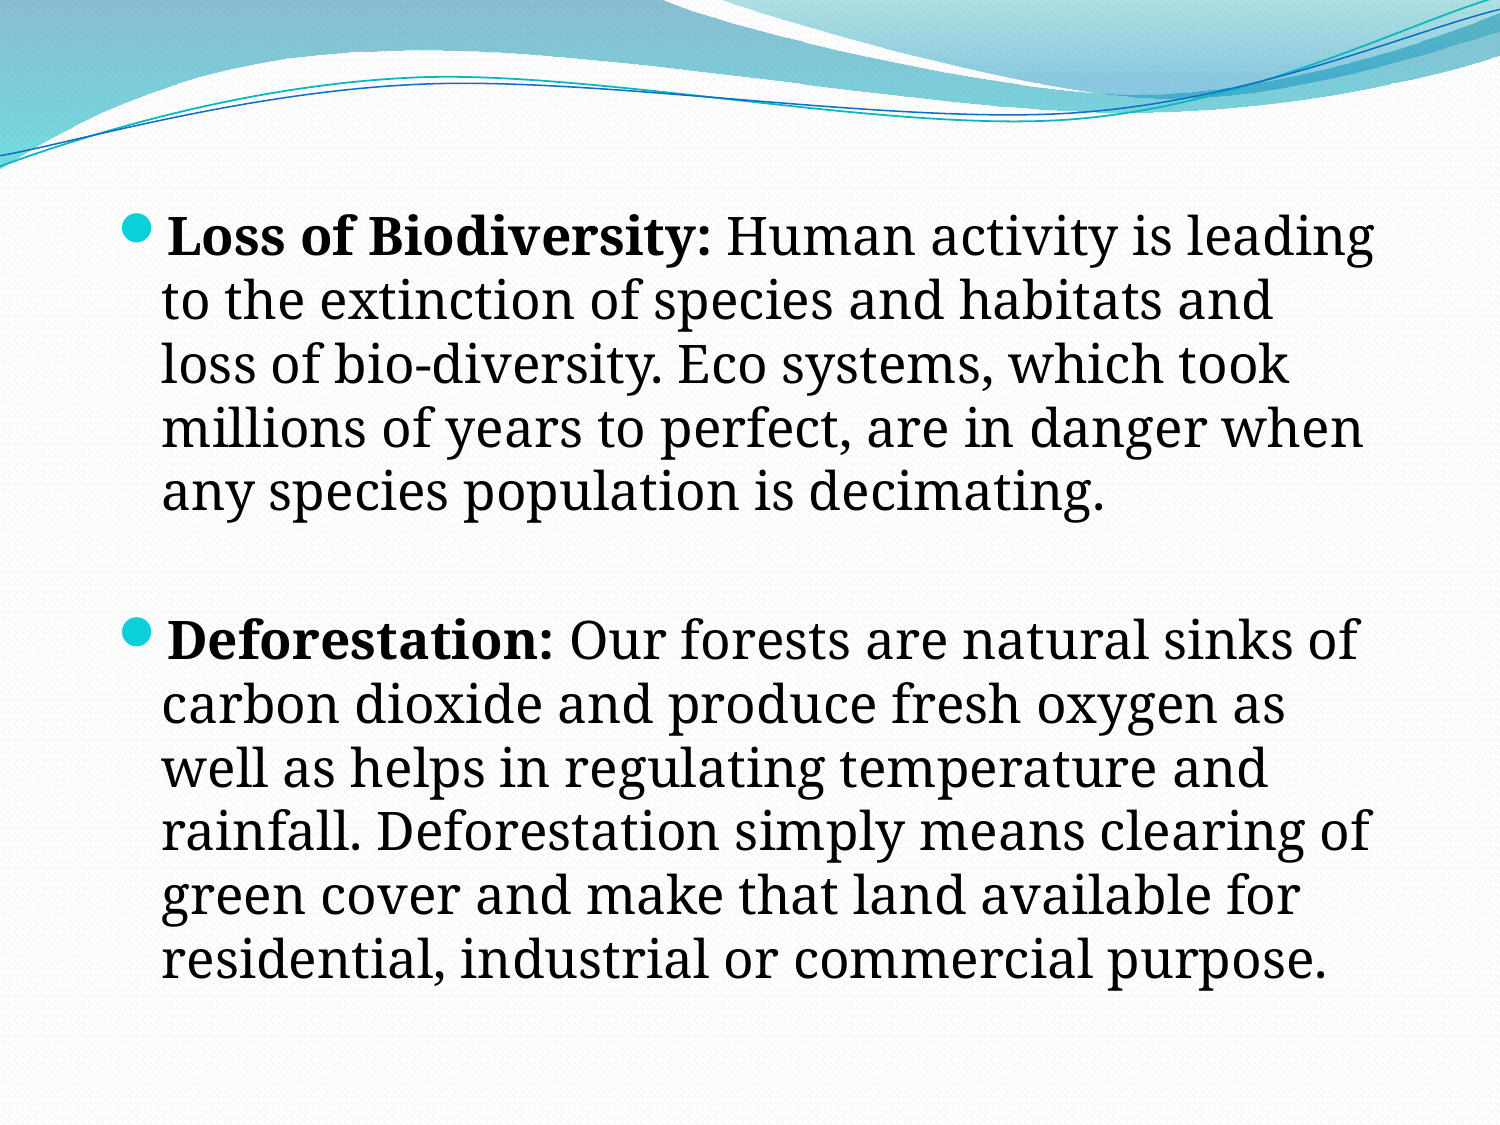

#

Loss of Biodiversity: Human activity is leading to the extinction of species and habitats and loss of bio-diversity. Eco systems, which took millions of years to perfect, are in danger when any species population is decimating.

Deforestation: Our forests are natural sinks of carbon dioxide and produce fresh oxygen as well as helps in regulating temperature and rainfall. Deforestation simply means clearing of green cover and make that land available for residential, industrial or commercial purpose.